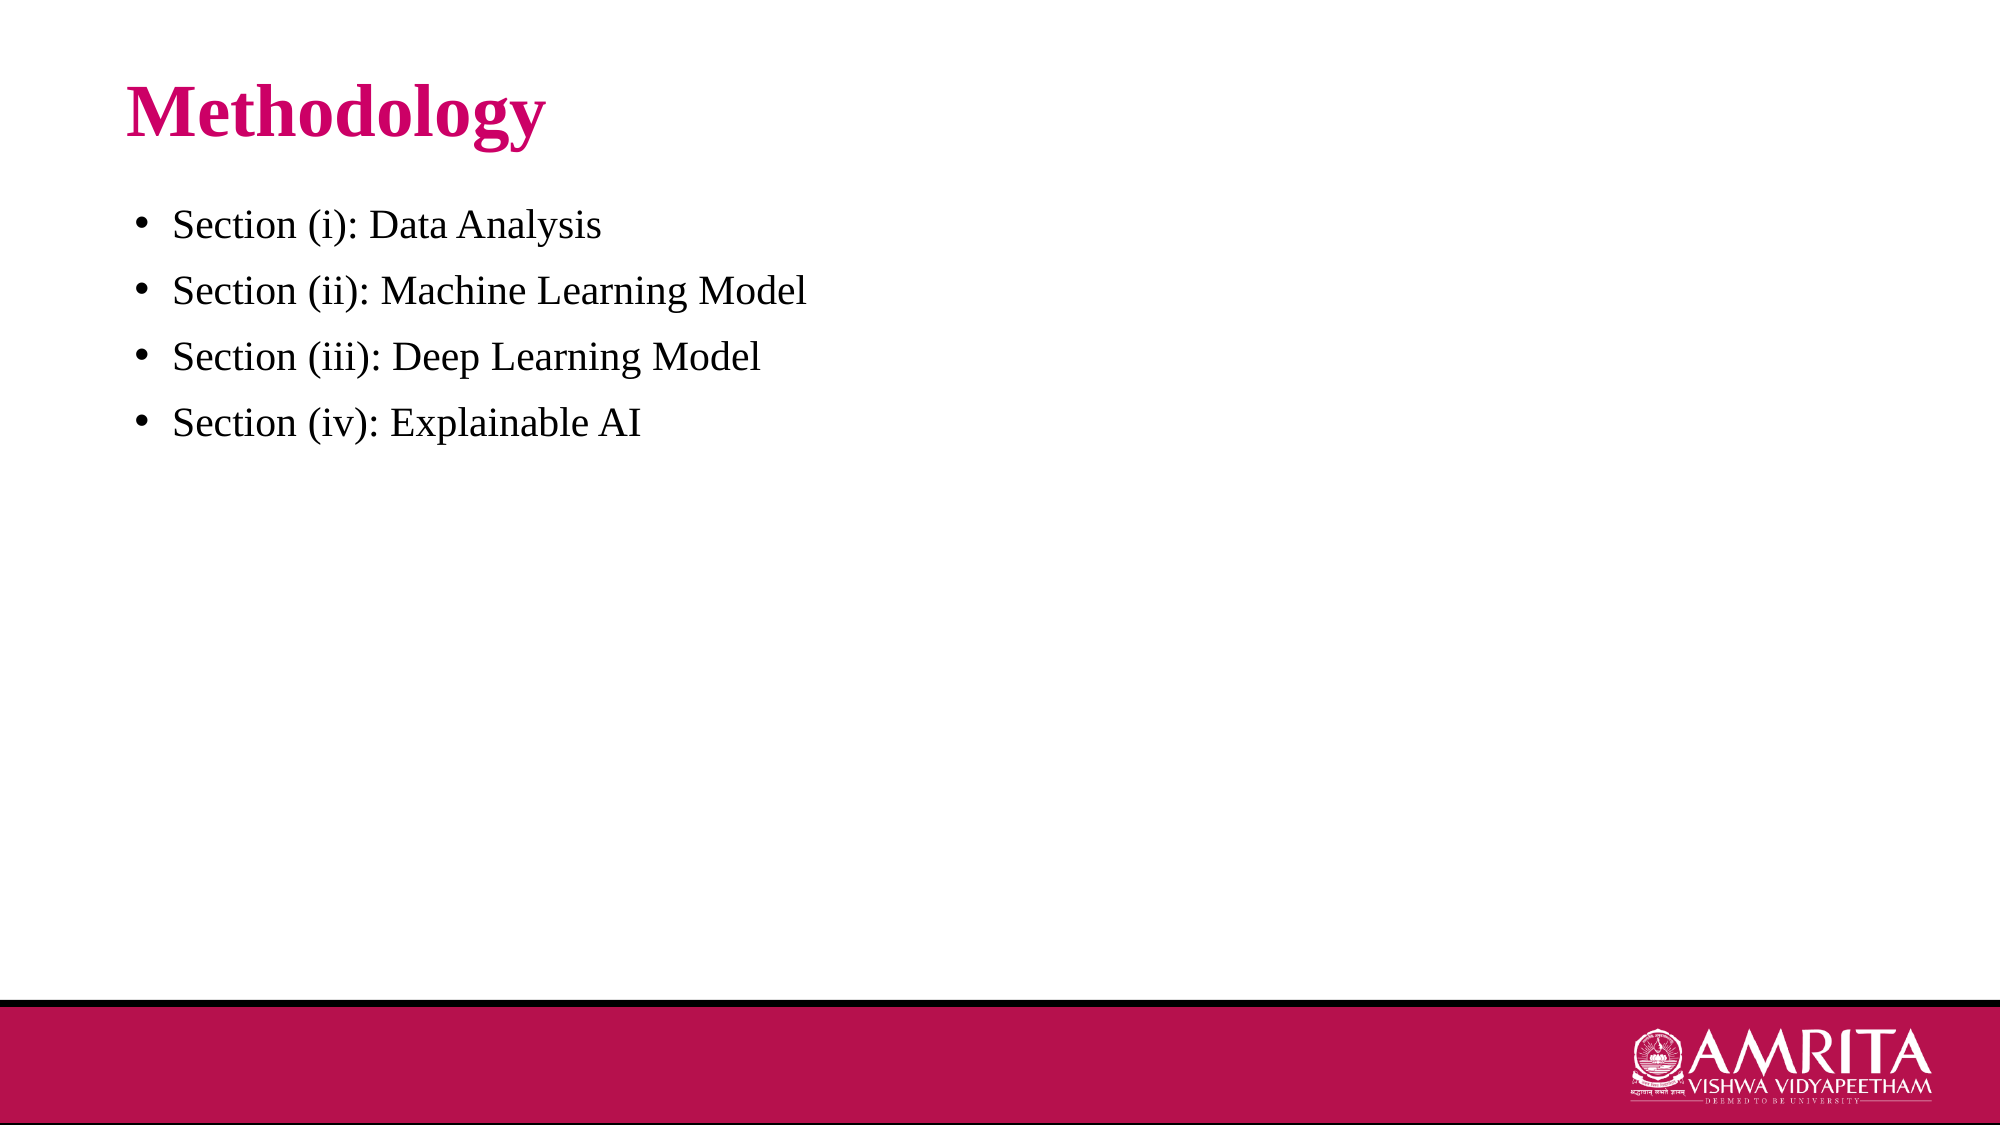

# Methodology
Section (i): Data Analysis
Section (ii): Machine Learning Model
Section (iii): Deep Learning Model
Section (iv): Explainable AI